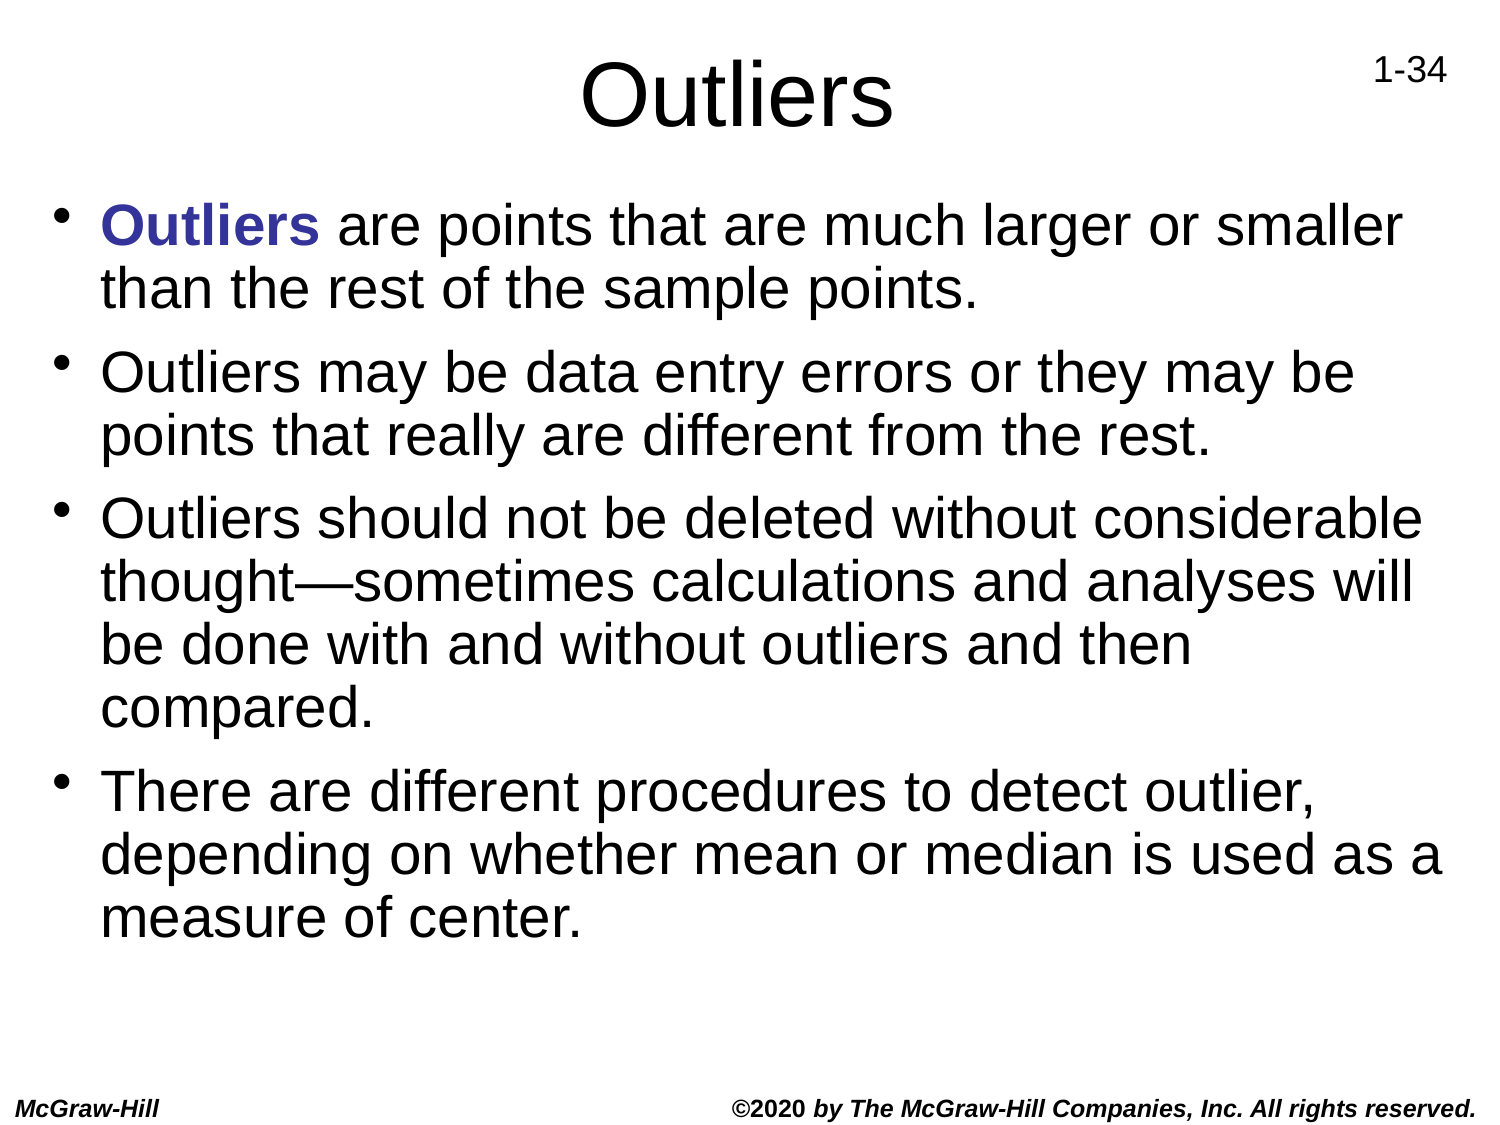

# Outliers
Outliers are points that are much larger or smaller than the rest of the sample points.
Outliers may be data entry errors or they may be points that really are different from the rest.
Outliers should not be deleted without considerable thought—sometimes calculations and analyses will be done with and without outliers and then compared.
There are different procedures to detect outlier, depending on whether mean or median is used as a measure of center.